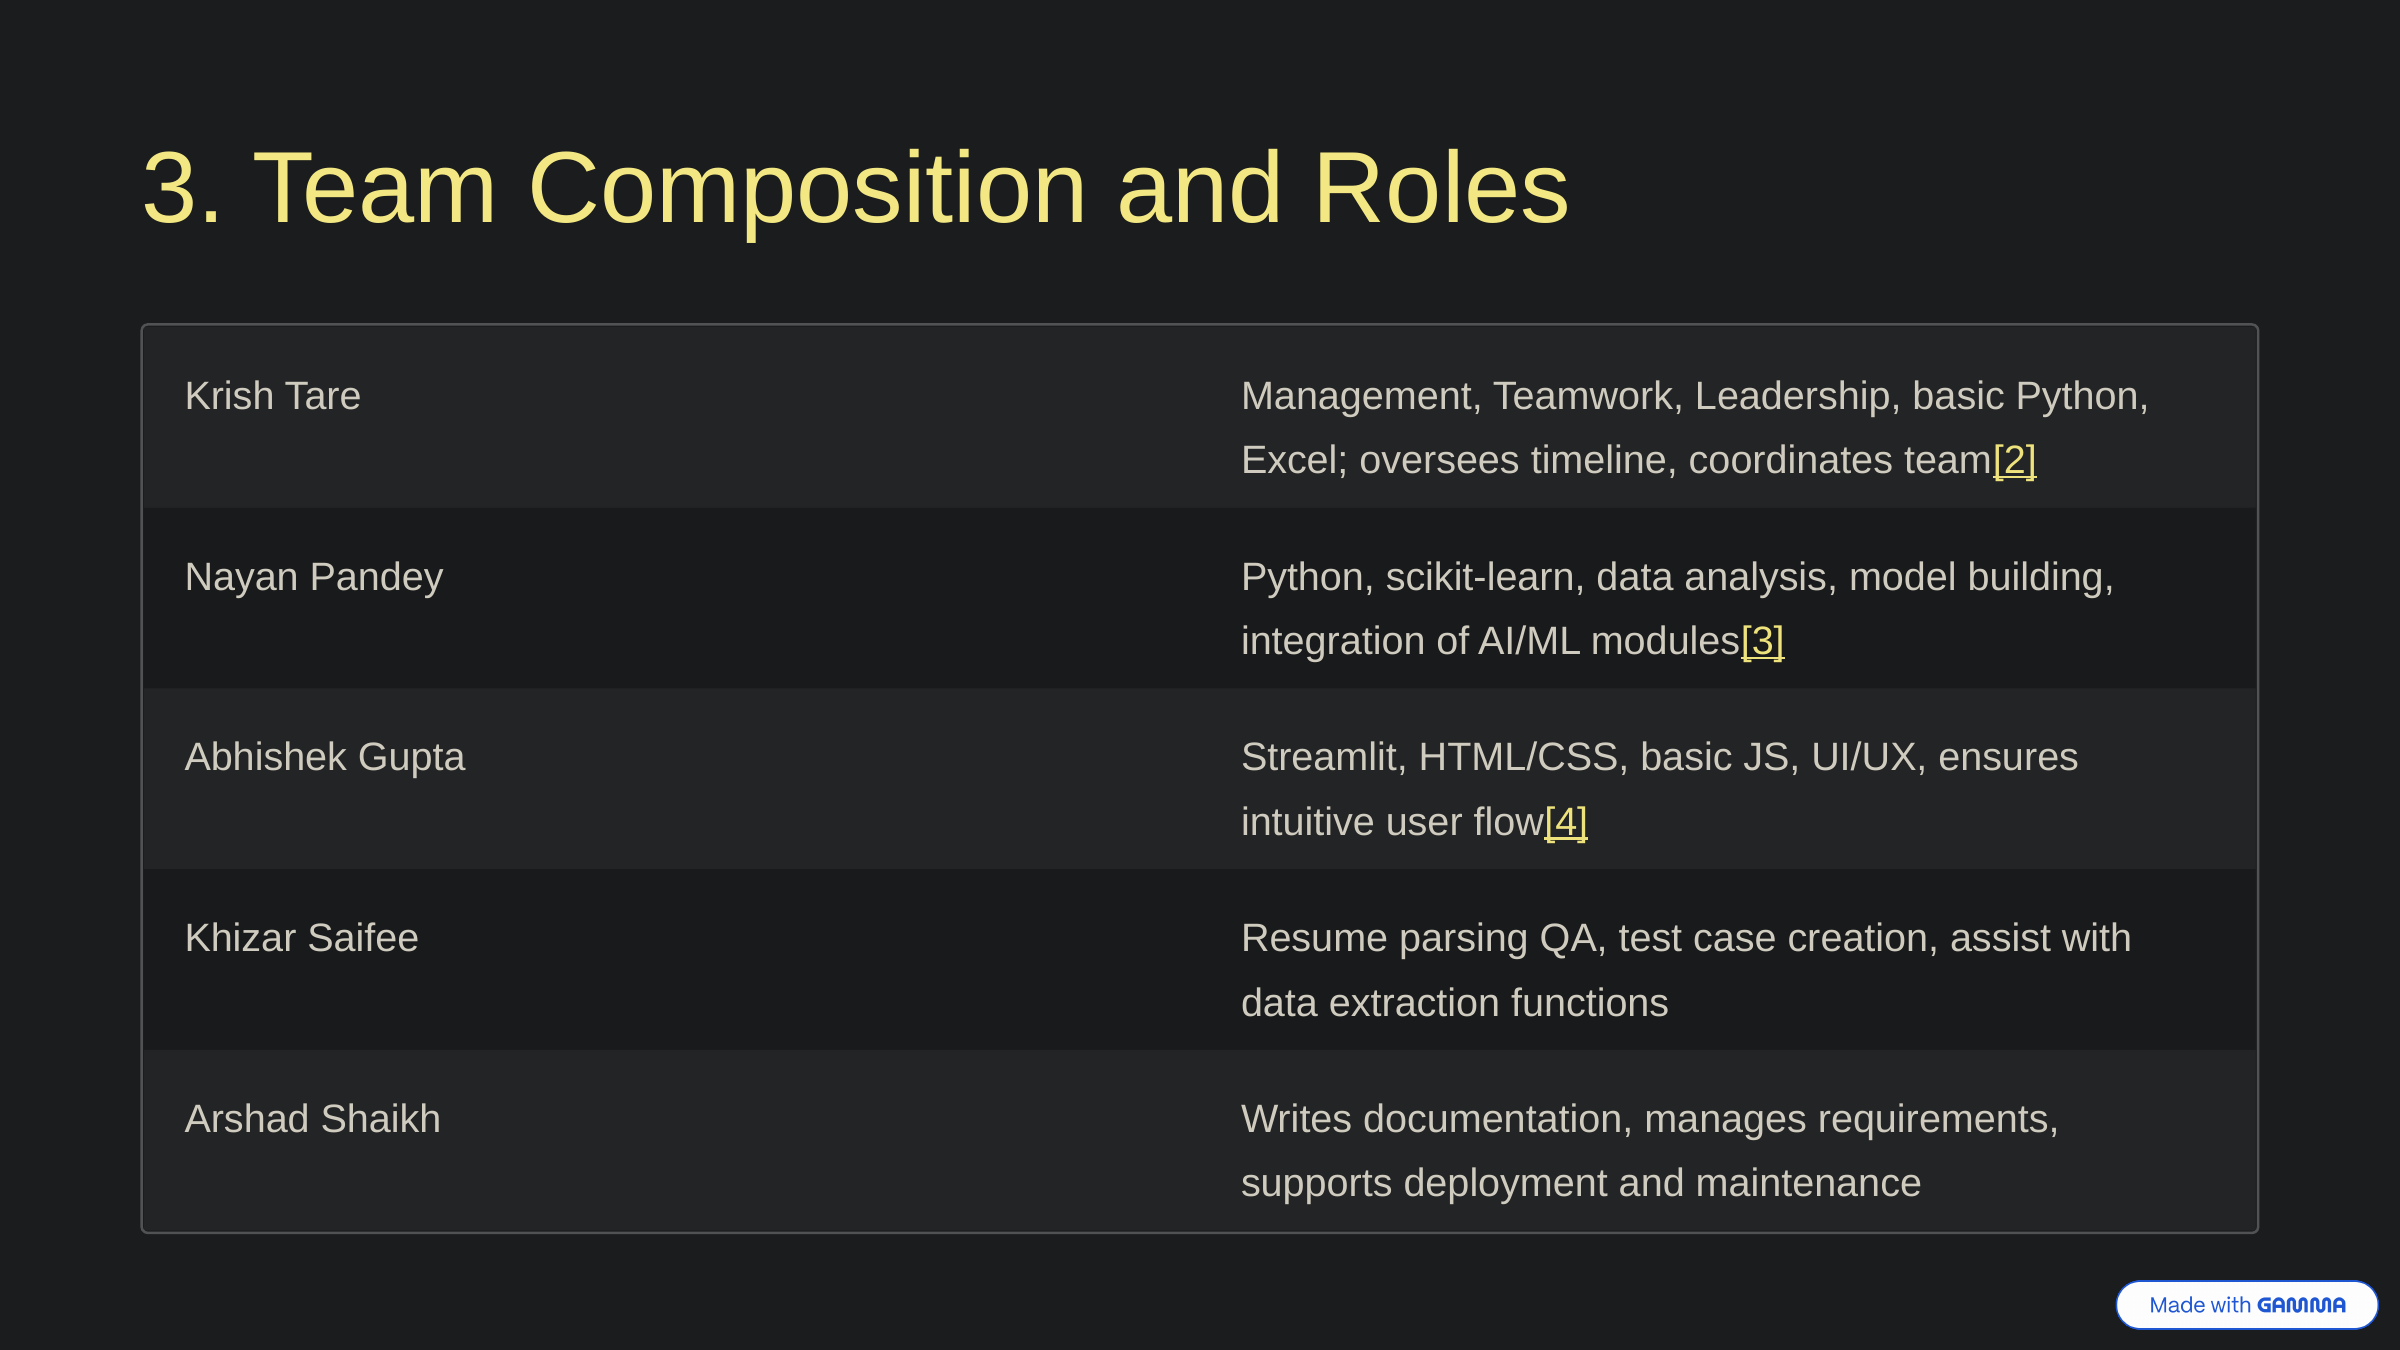

3. Team Composition and Roles

Krish Tare
Management, Teamwork, Leadership, basic Python, Excel; oversees timeline, coordinates team[2]

Nayan Pandey
Python, scikit-learn, data analysis, model building, integration of AI/ML modules[3]

Abhishek Gupta
Streamlit, HTML/CSS, basic JS, UI/UX, ensures intuitive user flow[4]

Khizar Saifee
Resume parsing QA, test case creation, assist with data extraction functions

Arshad Shaikh
Writes documentation, manages requirements, supports deployment and maintenance